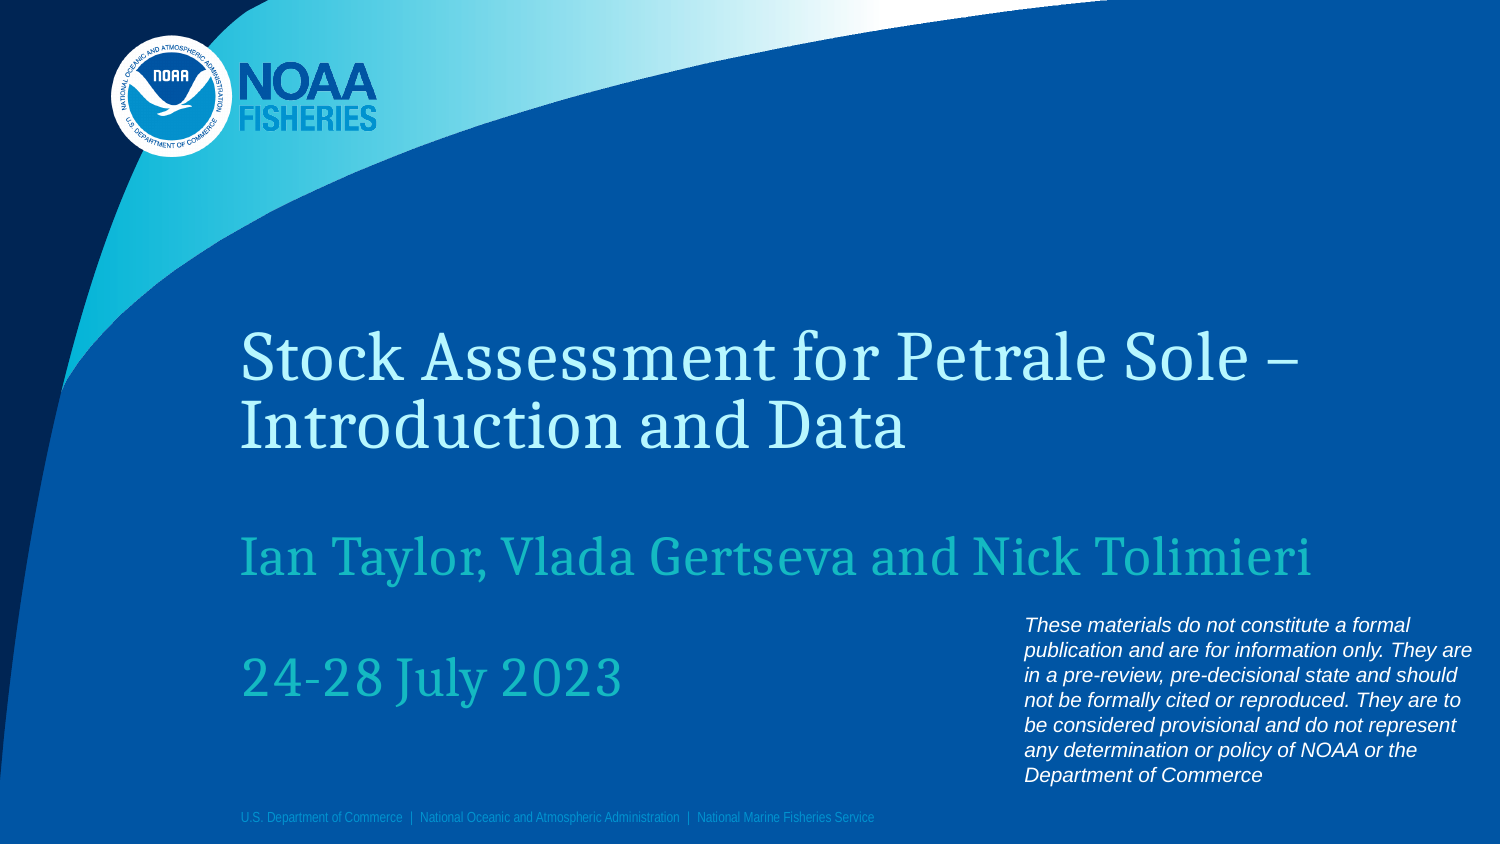

This is the Teal Title Slide, you can swap to the
 Blue 1 Title Slide or Blue2 Title Slide in the Layout menu
# Stock Assessment for Petrale Sole – Introduction and Data
Ian Taylor, Vlada Gertseva and Nick Tolimieri

24-28 July 2023
These materials do not constitute a formal publication and are for information only. They are in a pre-review, pre-decisional state and should not be formally cited or reproduced. They are to be considered provisional and do not represent any determination or policy of NOAA or the Department of Commerce